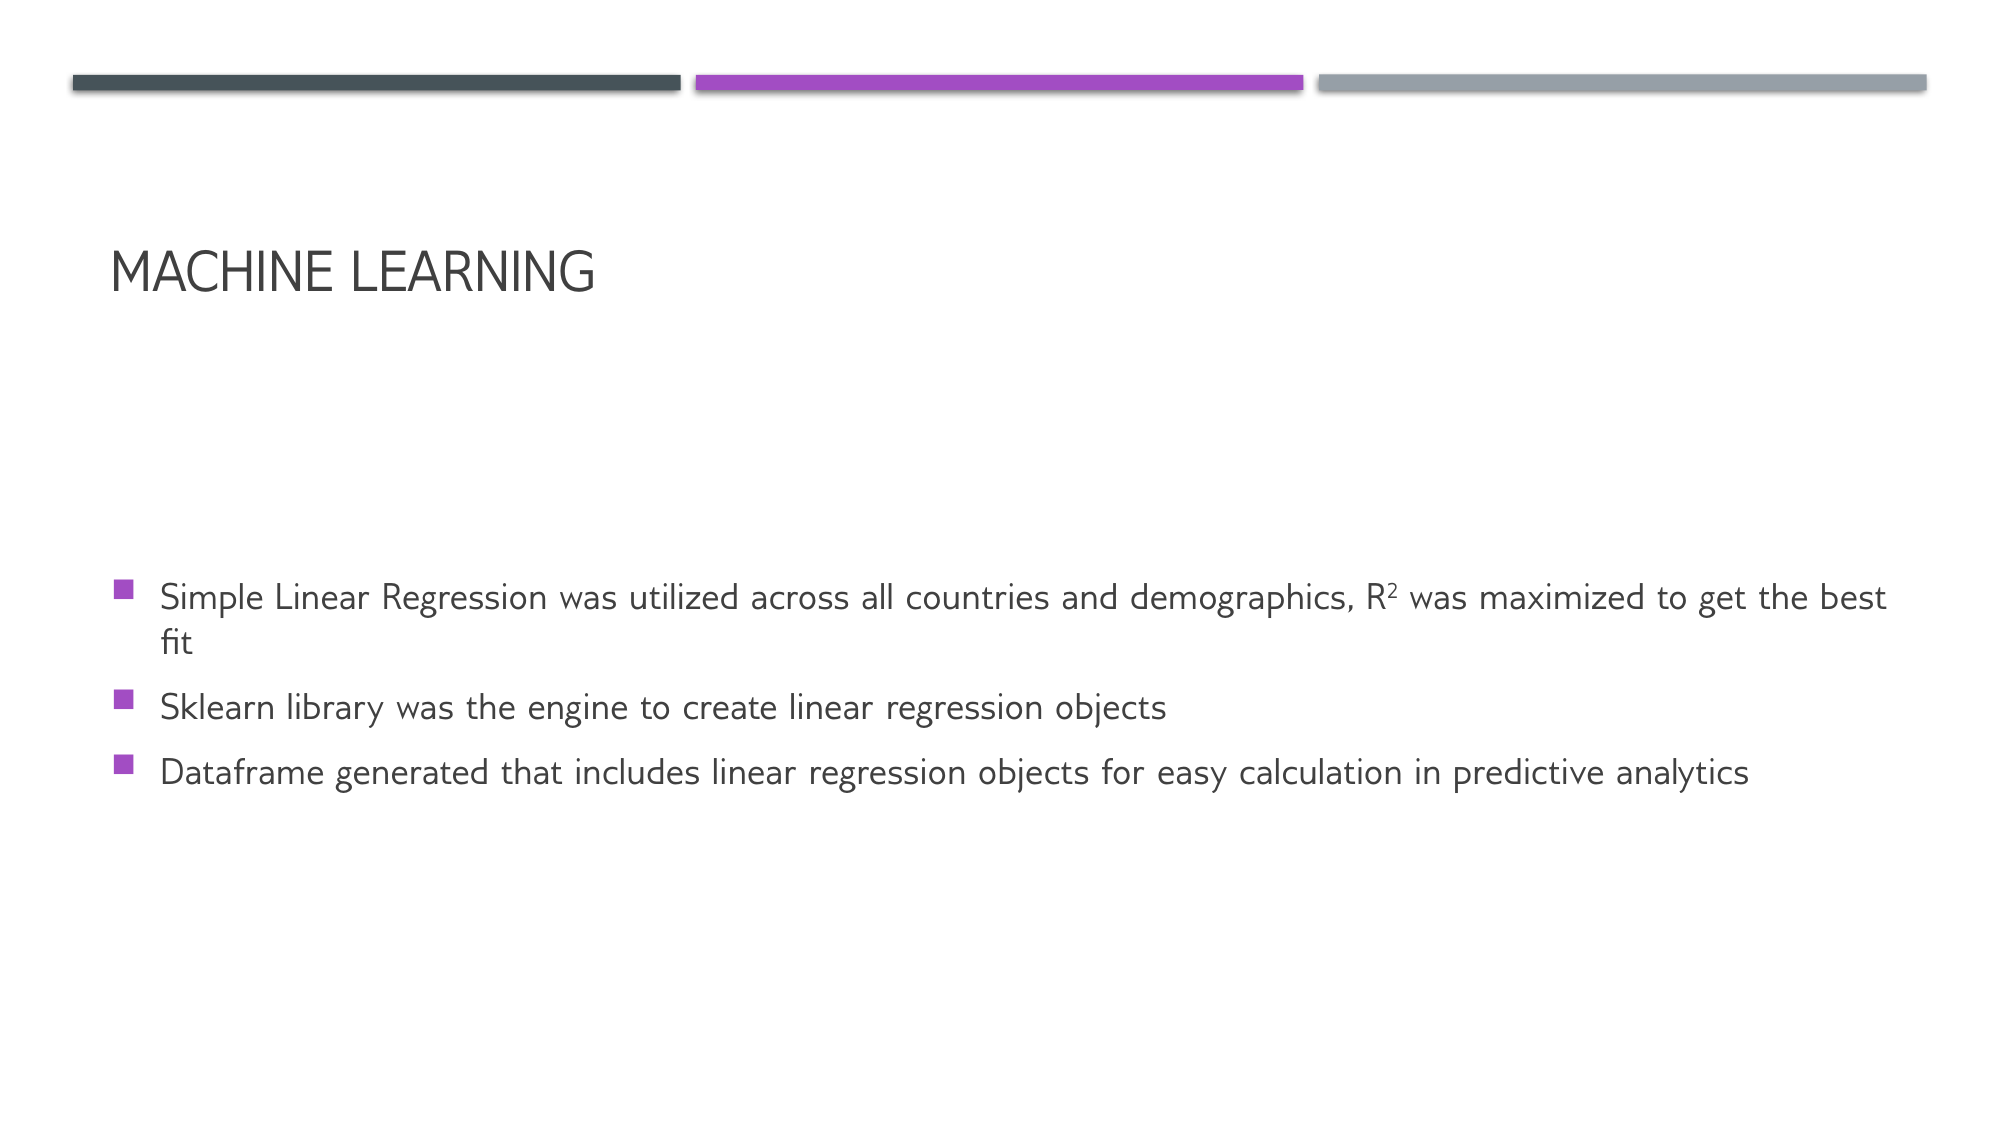

# Machine Learning
Simple Linear Regression was utilized across all countries and demographics, R2 was maximized to get the best fit
Sklearn library was the engine to create linear regression objects
Dataframe generated that includes linear regression objects for easy calculation in predictive analytics